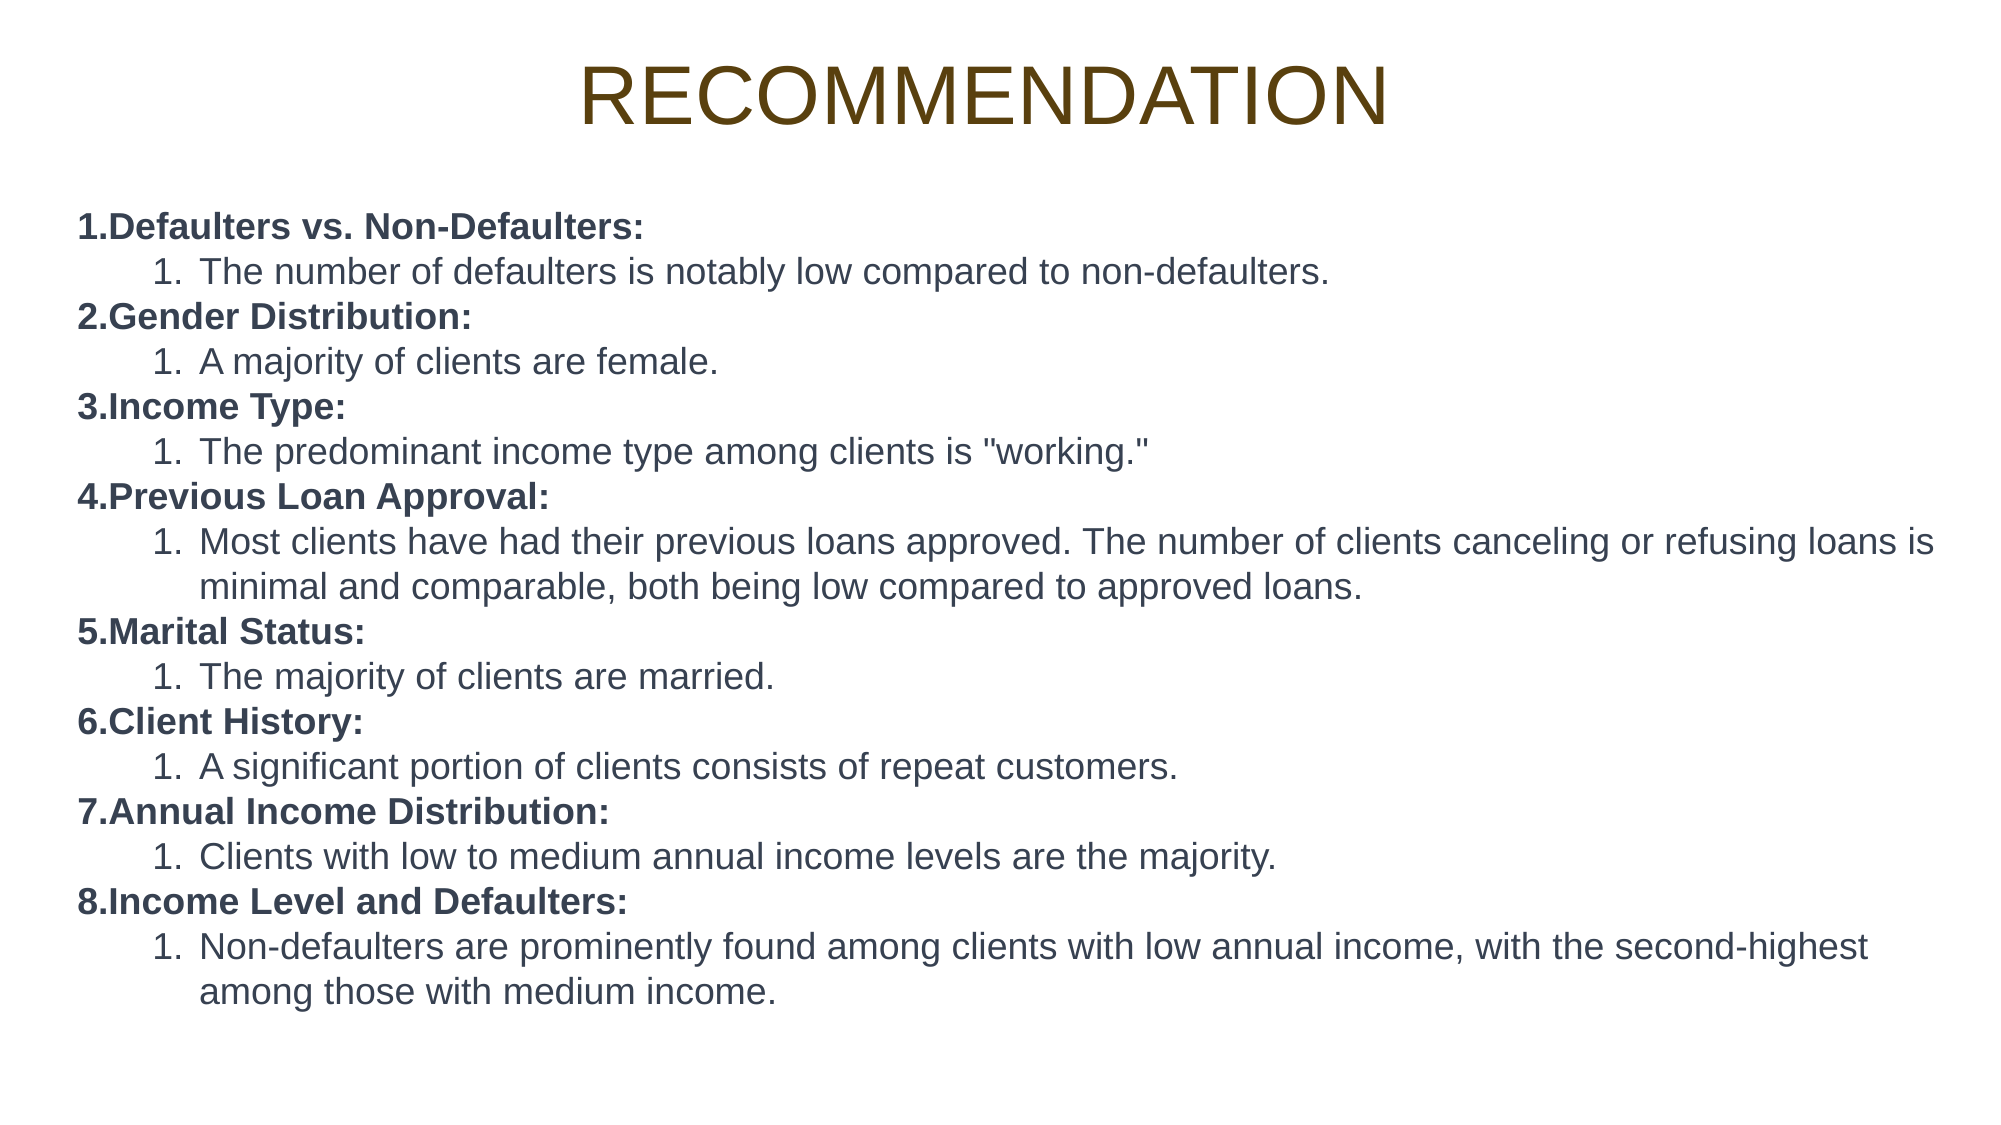

# RECOMMENDATION
Defaulters vs. Non-Defaulters:
The number of defaulters is notably low compared to non-defaulters.
Gender Distribution:
A majority of clients are female.
Income Type:
The predominant income type among clients is "working."
Previous Loan Approval:
Most clients have had their previous loans approved. The number of clients canceling or refusing loans is minimal and comparable, both being low compared to approved loans.
Marital Status:
The majority of clients are married.
Client History:
A significant portion of clients consists of repeat customers.
Annual Income Distribution:
Clients with low to medium annual income levels are the majority.
Income Level and Defaulters:
Non-defaulters are prominently found among clients with low annual income, with the second-highest among those with medium income.